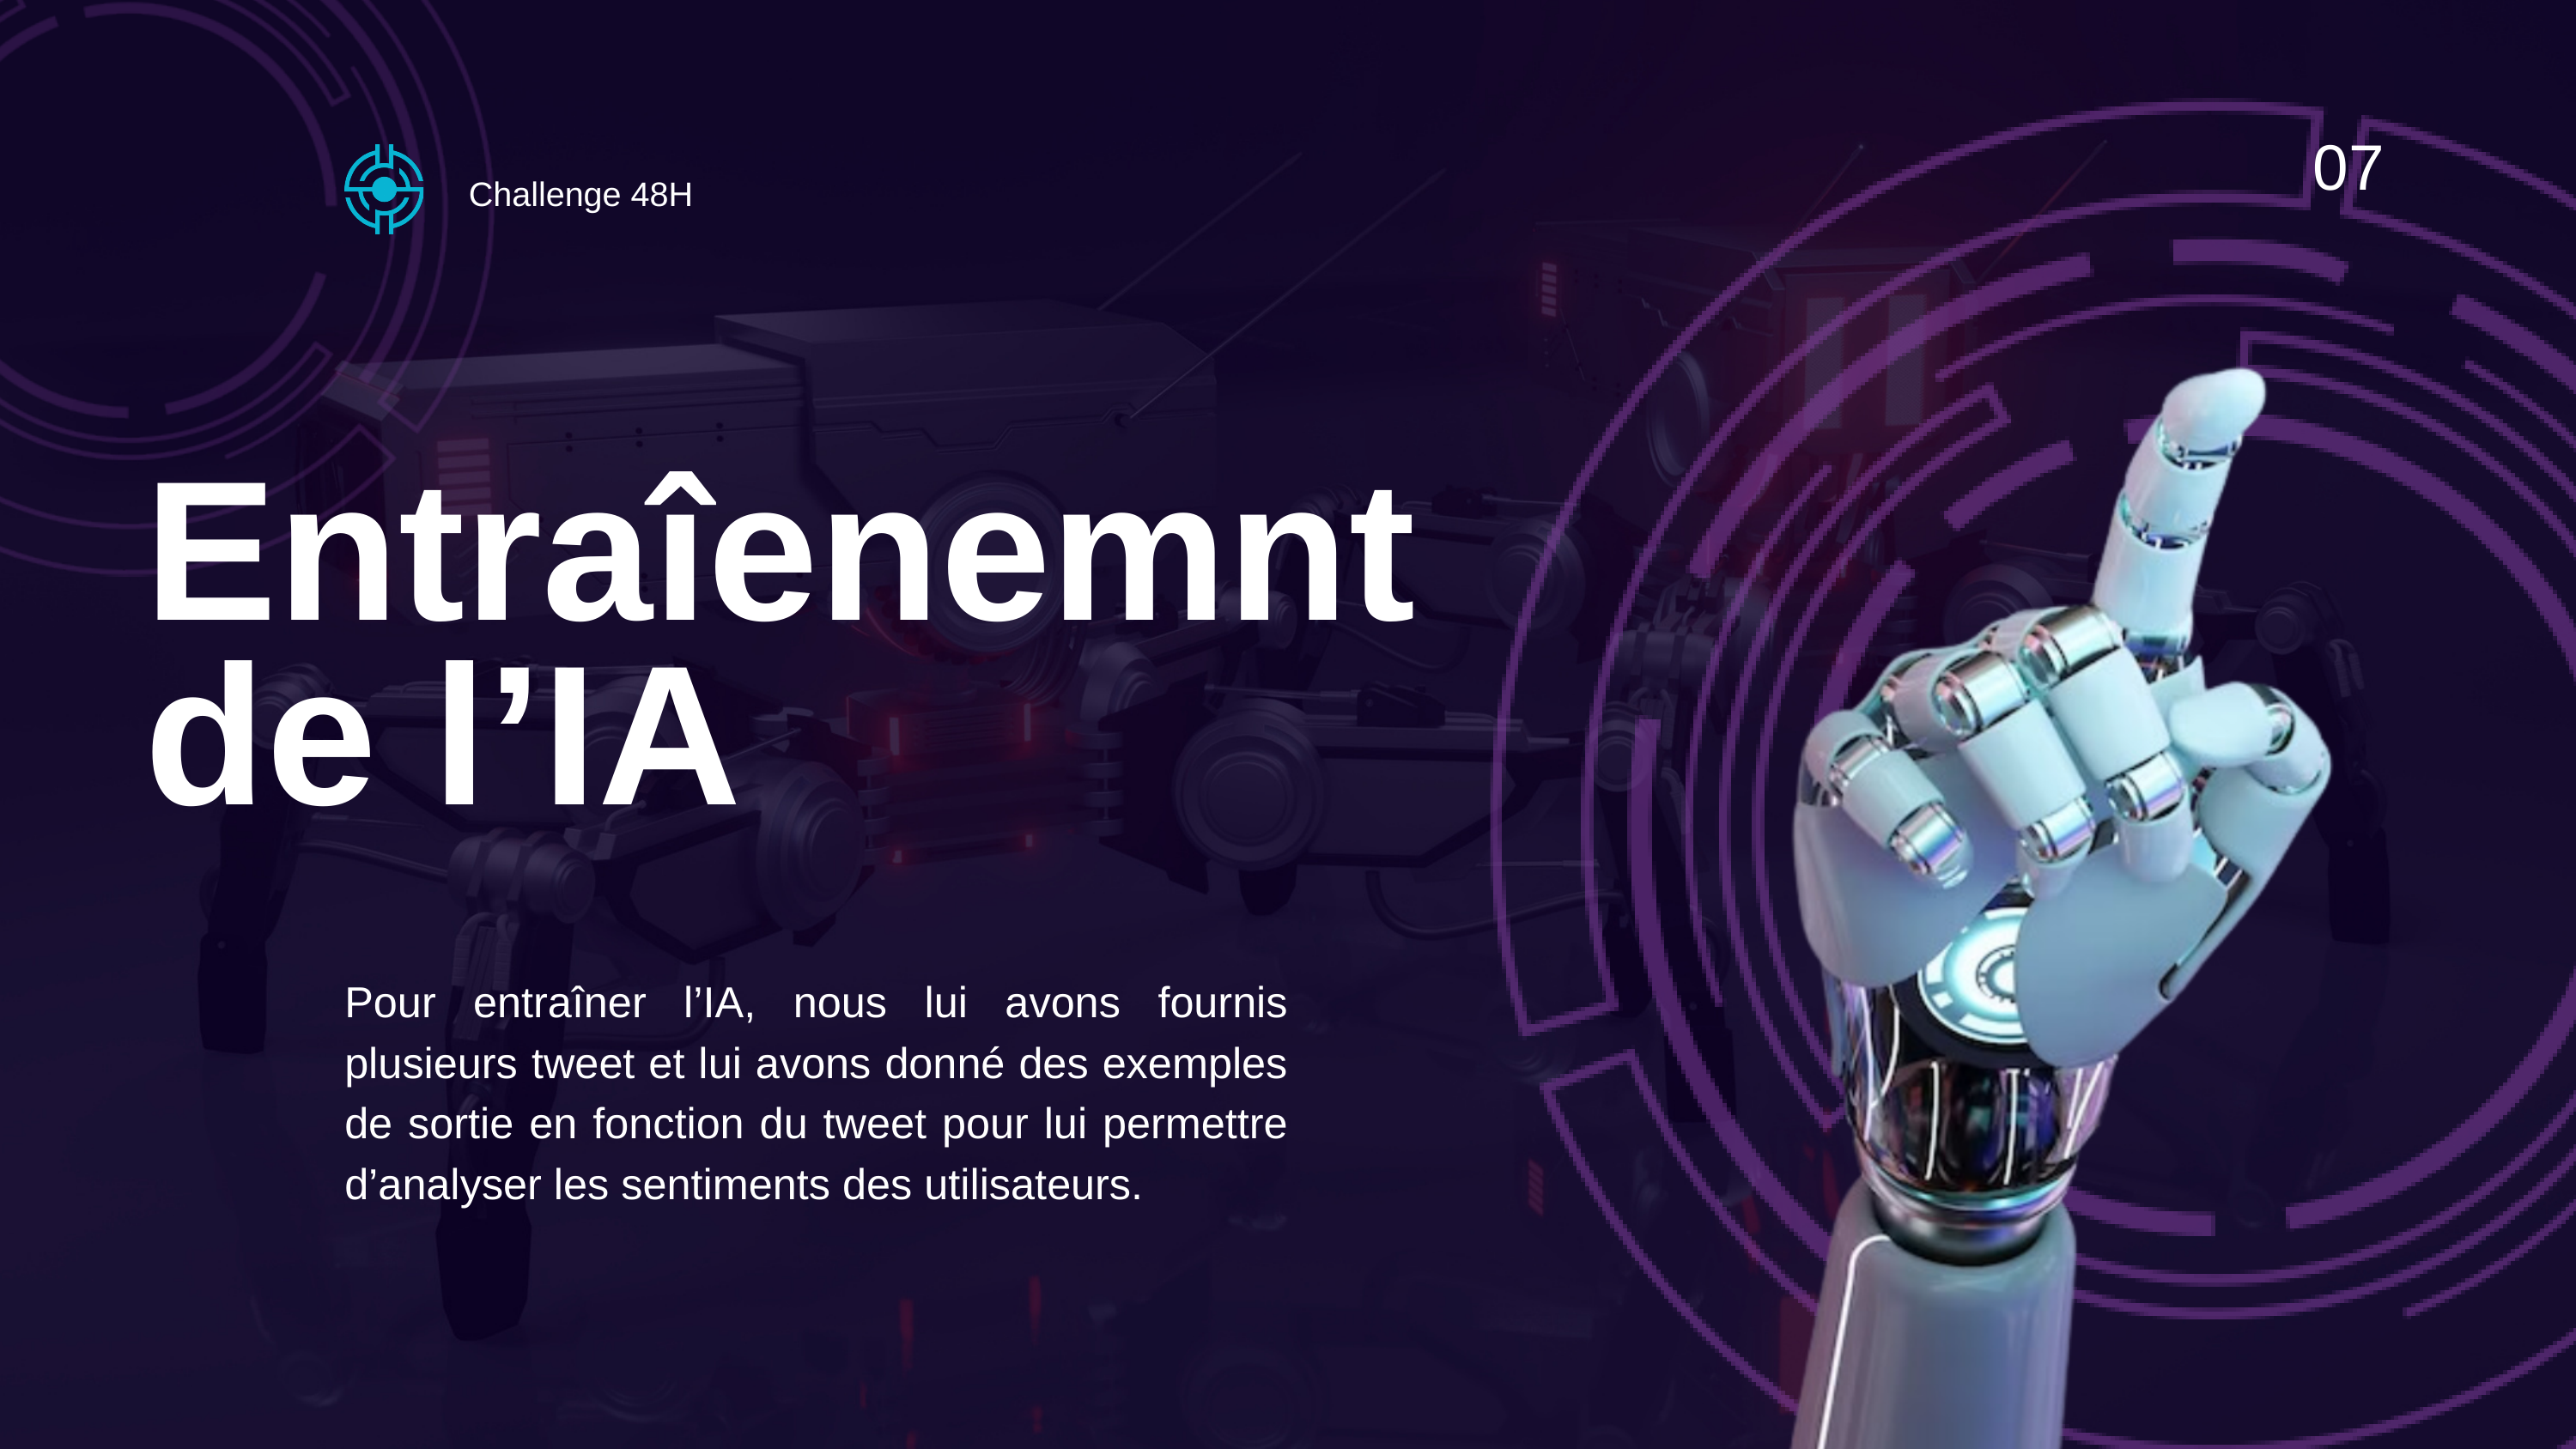

07

Challenge 48H

Entraîenemnt de l’IA
Pour entraîner l’IA, nous lui avons fournis plusieurs tweet et lui avons donné des exemples de sortie en fonction du tweet pour lui permettre d’analyser les sentiments des utilisateurs.